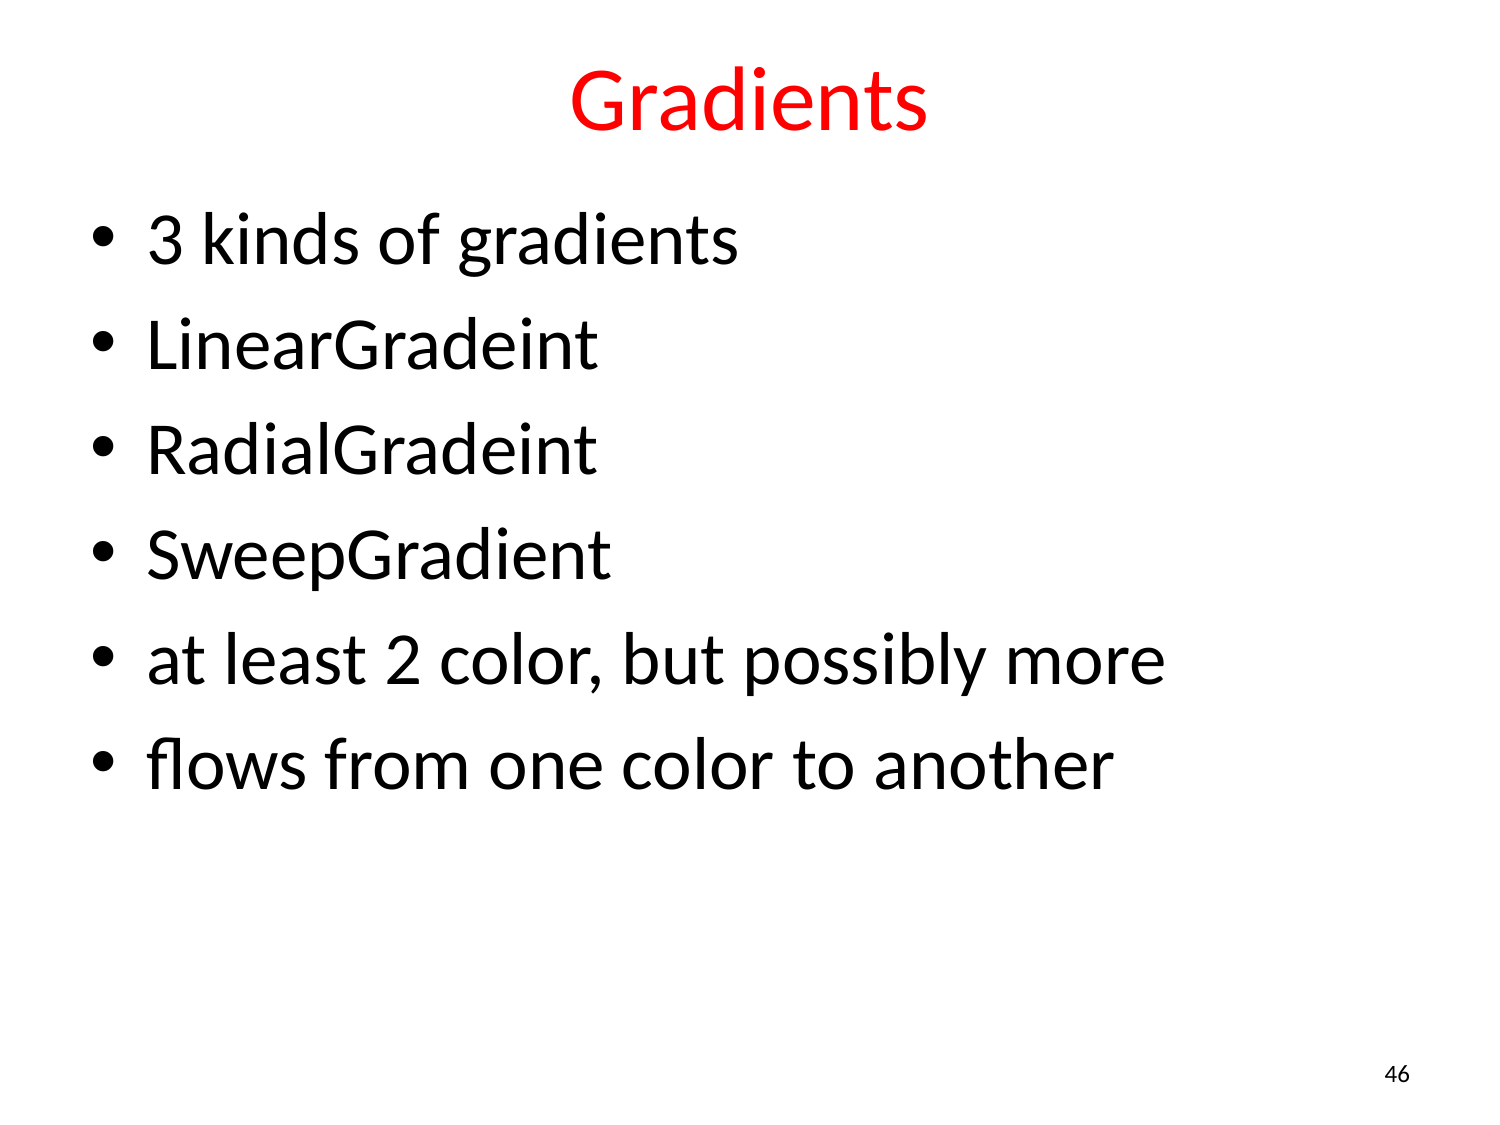

# Gradients
3 kinds of gradients
LinearGradeint
RadialGradeint
SweepGradient
at least 2 color, but possibly more
flows from one color to another

46